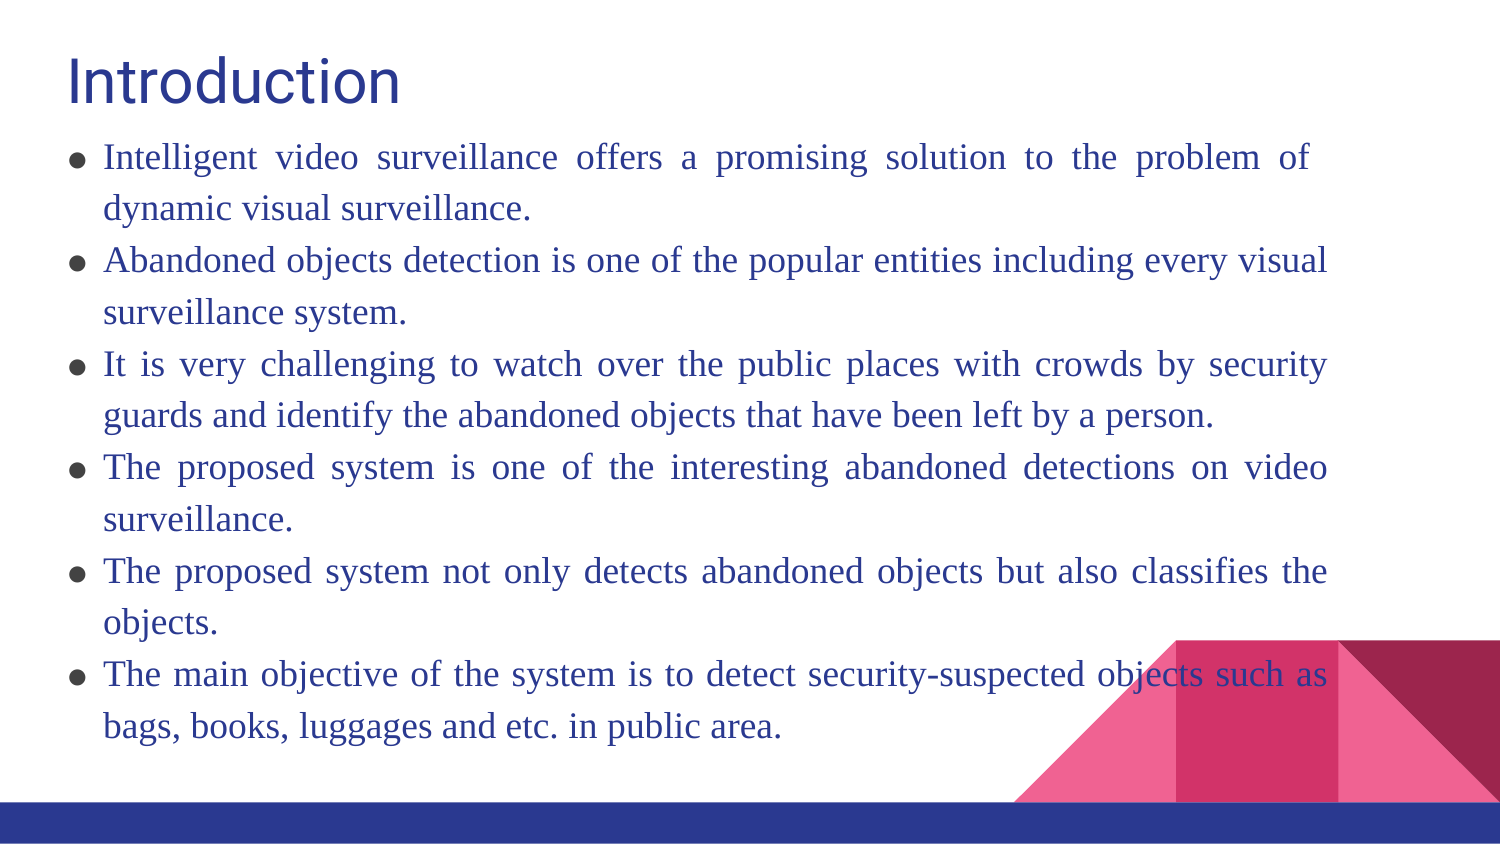

# Introduction
Intelligent video surveillance offers a promising solution to the problem of  dynamic visual surveillance.
Abandoned objects detection is one of the popular entities including every visual surveillance system.
It is very challenging to watch over the public places with crowds by security guards and identify the abandoned objects that have been left by a person.
The proposed system is one of the interesting abandoned detections on video surveillance.
The proposed system not only detects abandoned objects but also classifies the objects.
The main objective of the system is to detect security-suspected objects such as bags, books, luggages and etc. in public area.